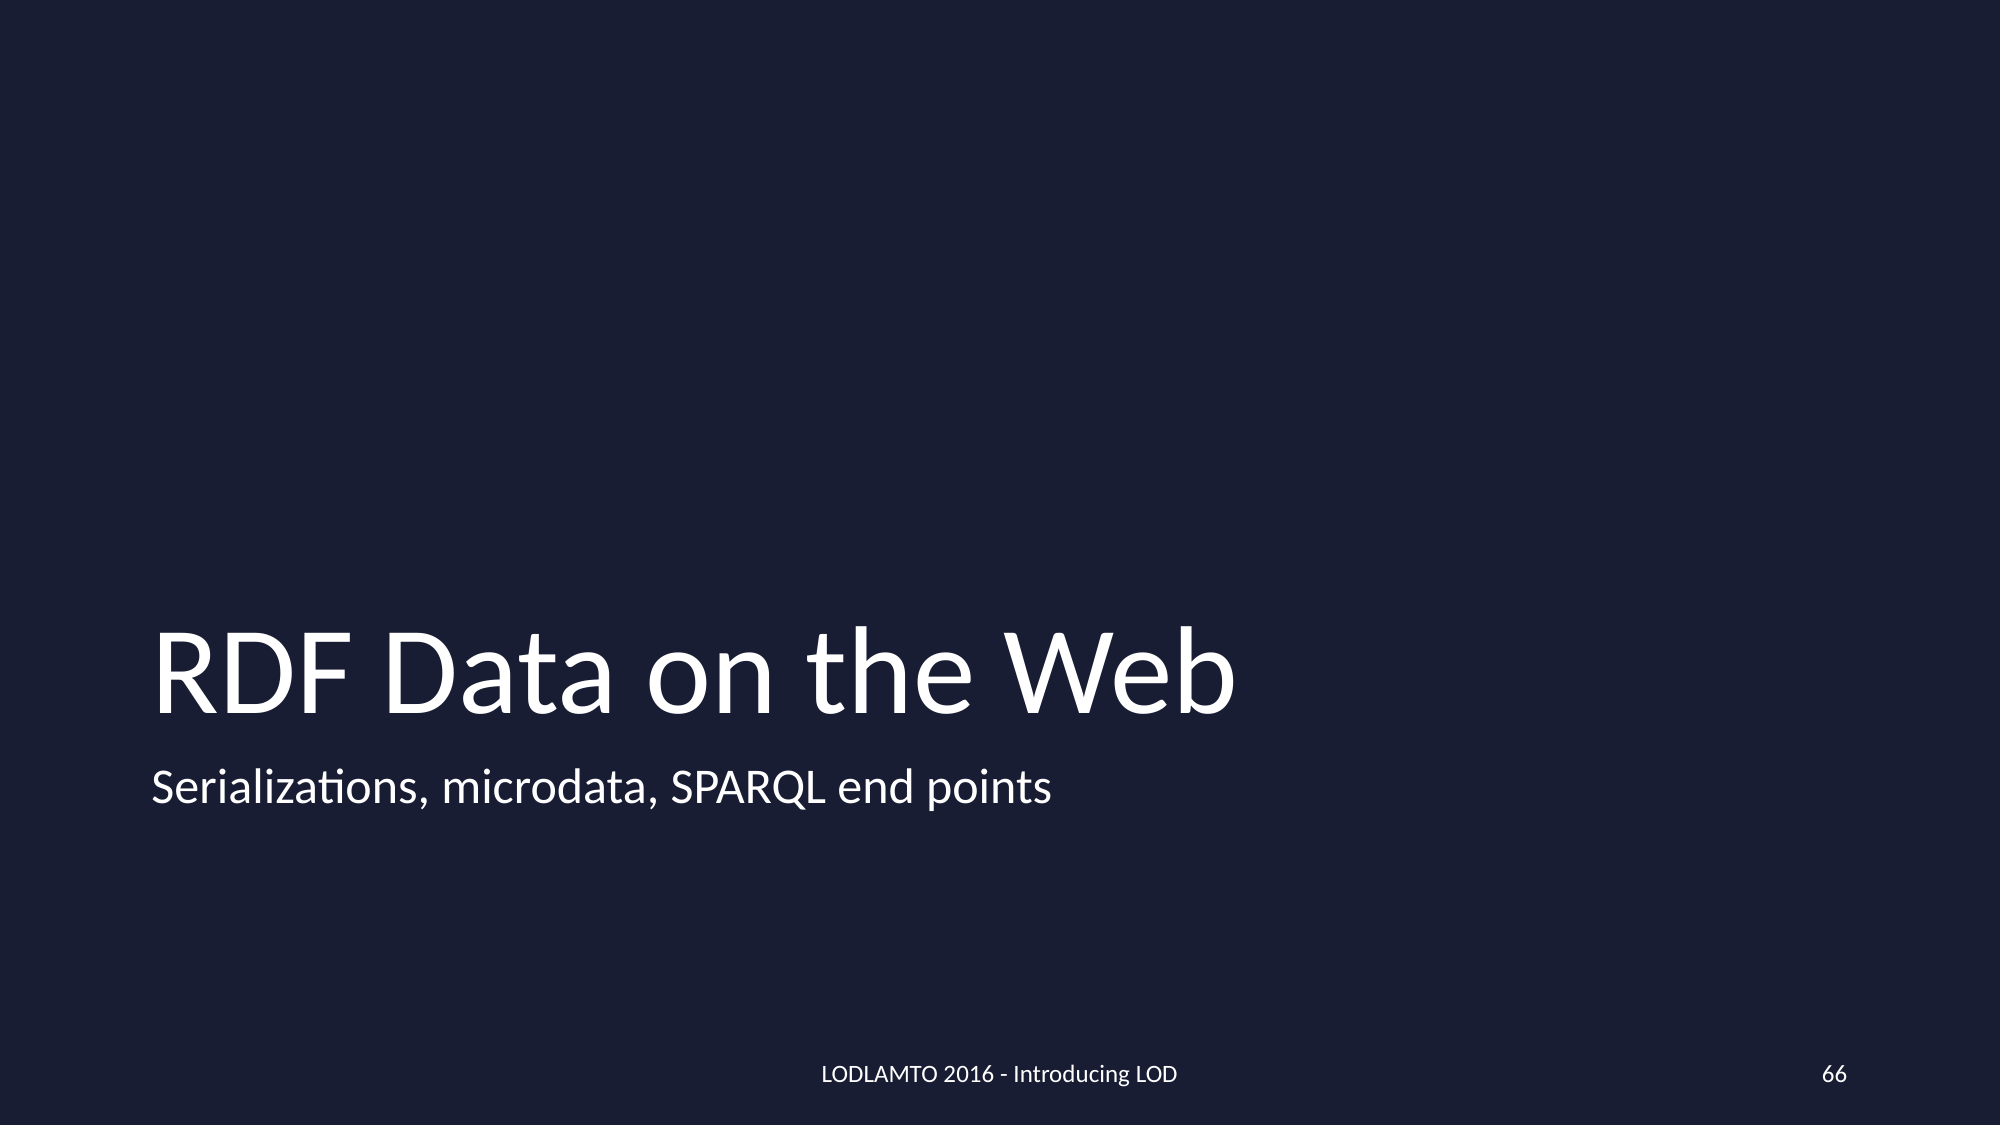

# RDF Data on the Web
Serializations, microdata, SPARQL end points
LODLAMTO 2016 - Introducing LOD
66